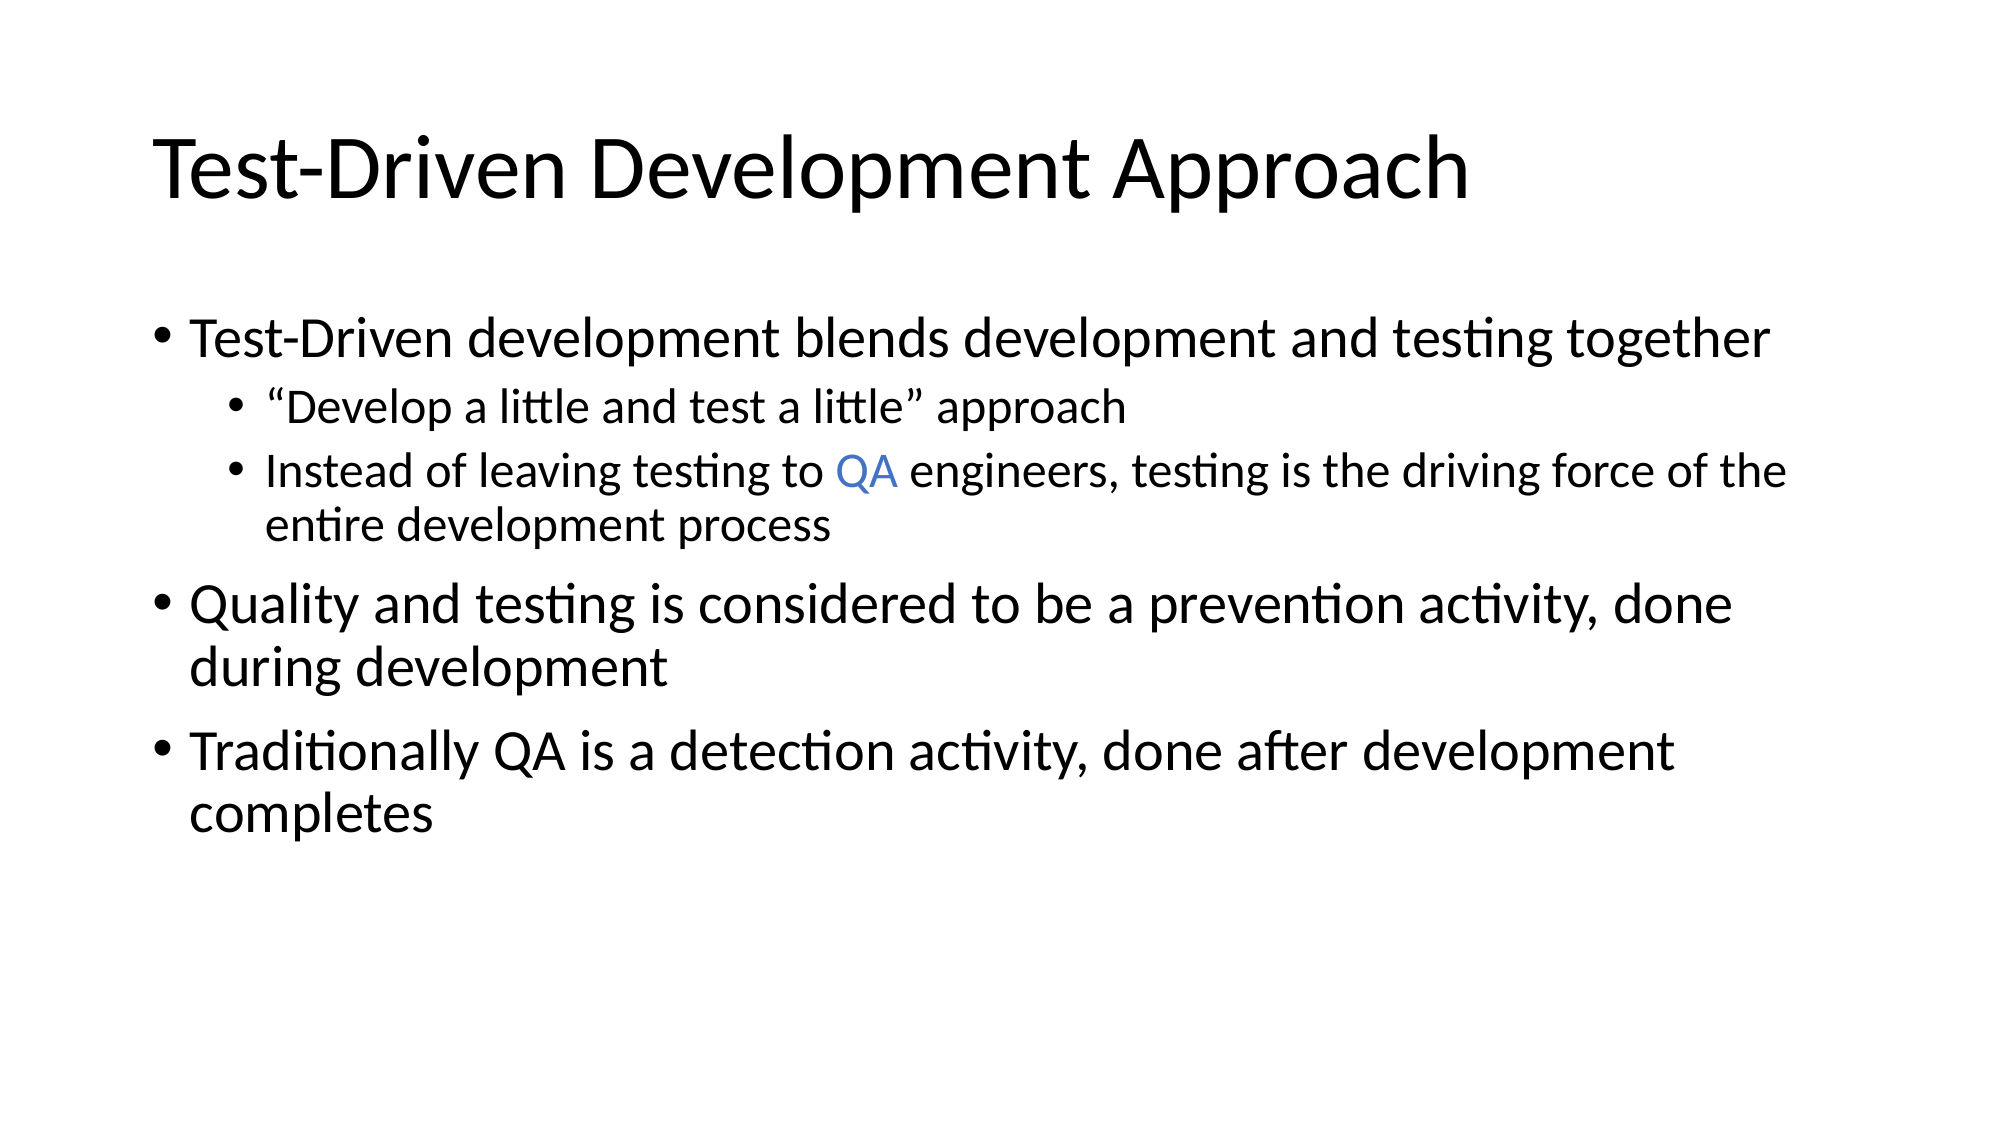

# Test-Driven Development Approach
Test-Driven development blends development and testing together
“Develop a little and test a little” approach
Instead of leaving testing to QA engineers, testing is the driving force of the entire development process
Quality and testing is considered to be a prevention activity, done during development
Traditionally QA is a detection activity, done after development completes